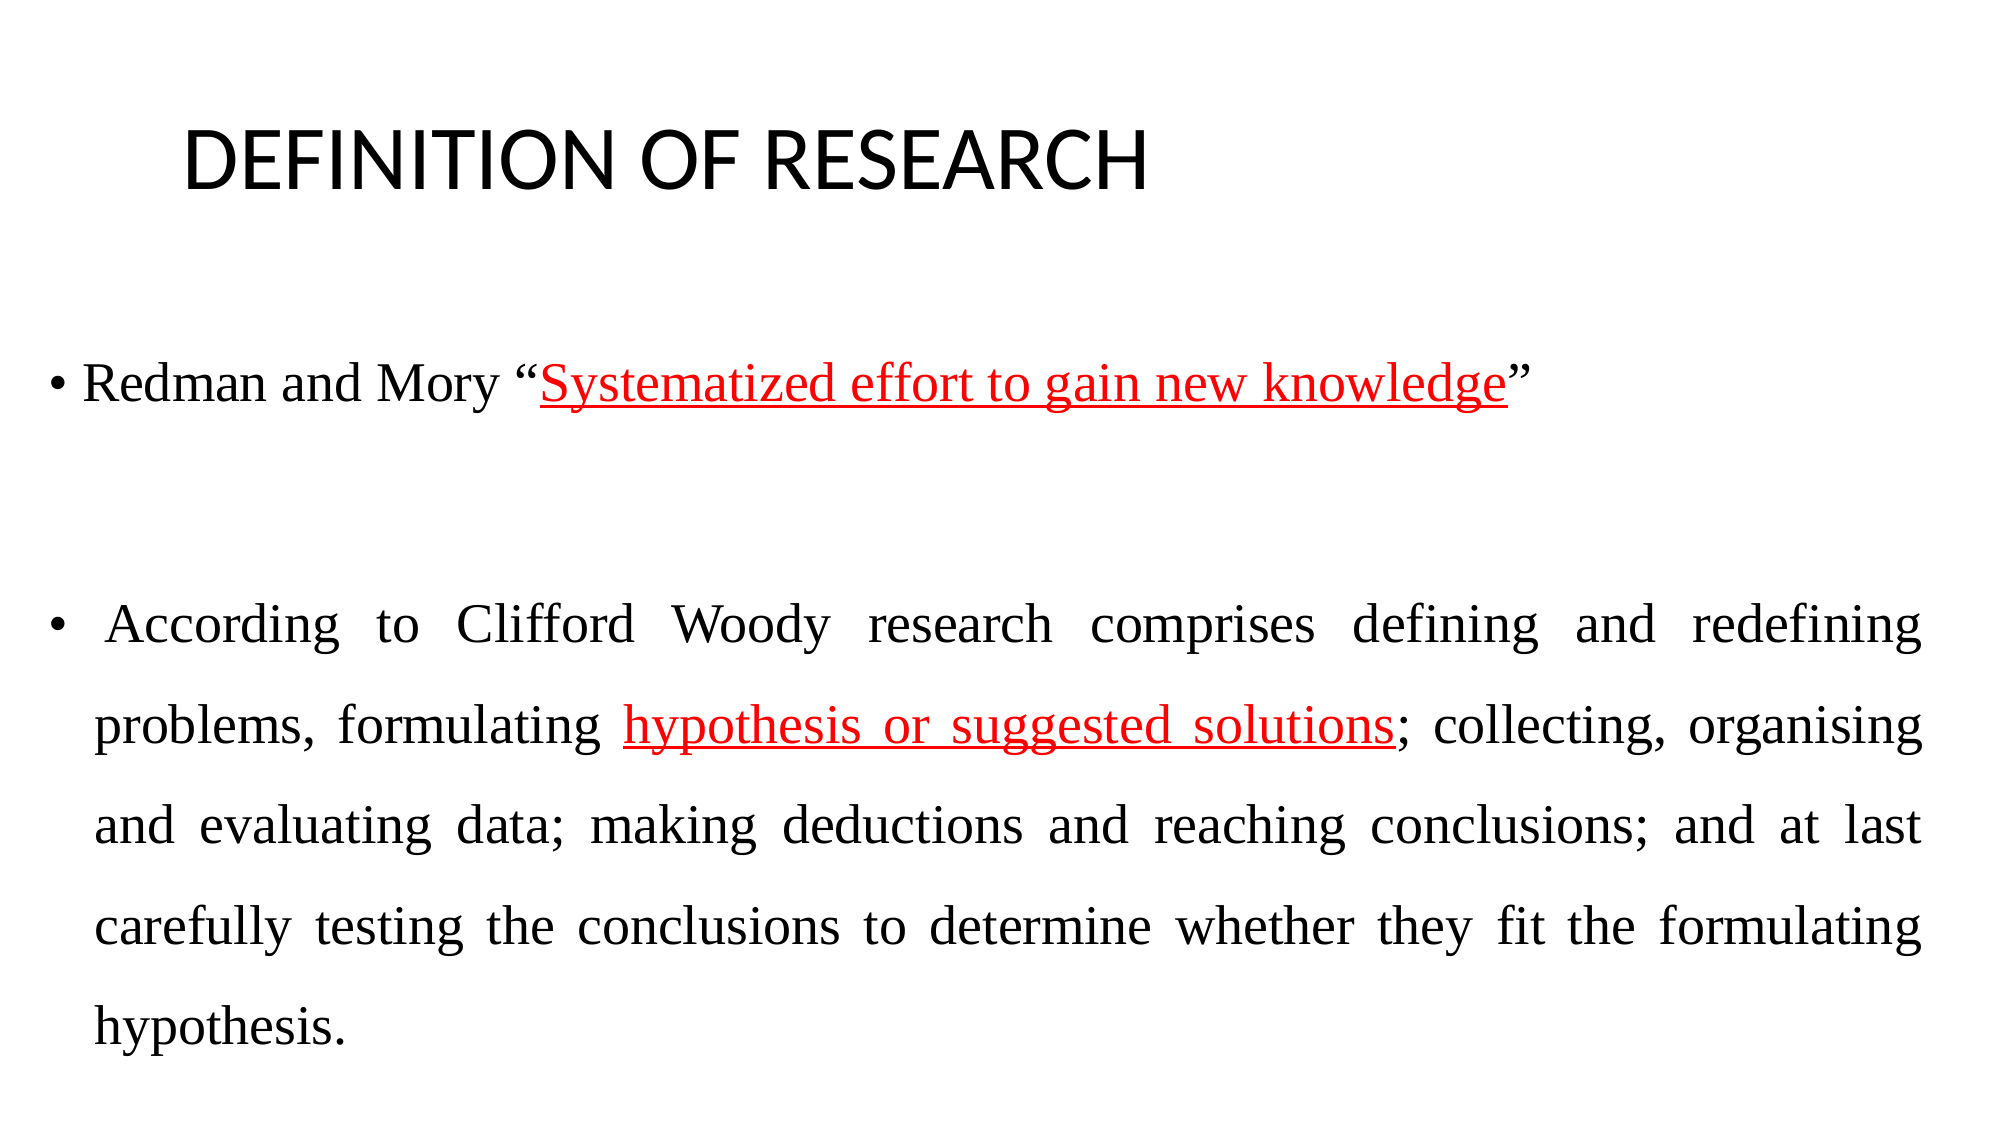

DEFINITION OF RESEARCH
• Redman and Mory “Systematized effort to gain new knowledge”

• According to Clifford Woody research comprises defining and redefining problems, formulating hypothesis or suggested solutions; collecting, organising and evaluating data; making deductions and reaching conclusions; and at last carefully testing the conclusions to determine whether they fit the formulating hypothesis.